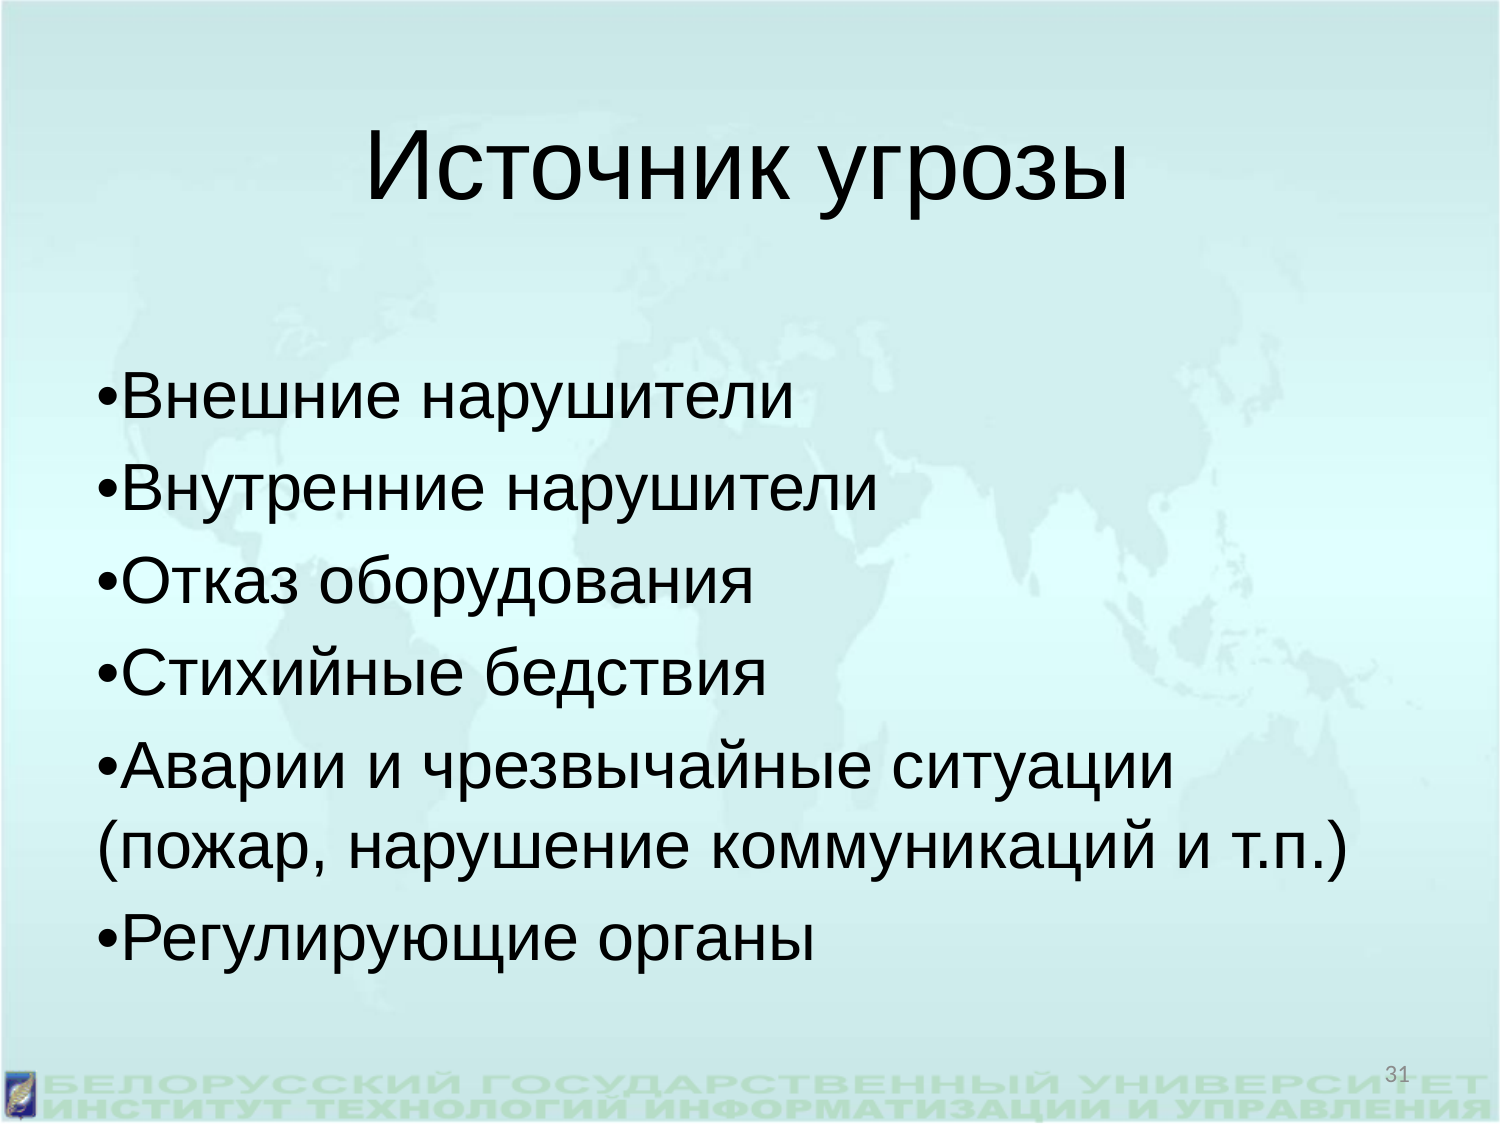

Источник угрозы

•Внешние нарушители
•Внутренние нарушители
•Отказ оборудования
•Стихийные бедствия
•Аварии и чрезвычайные ситуации (пожар, нарушение коммуникаций и т.п.)
•Регулирующие органы
31